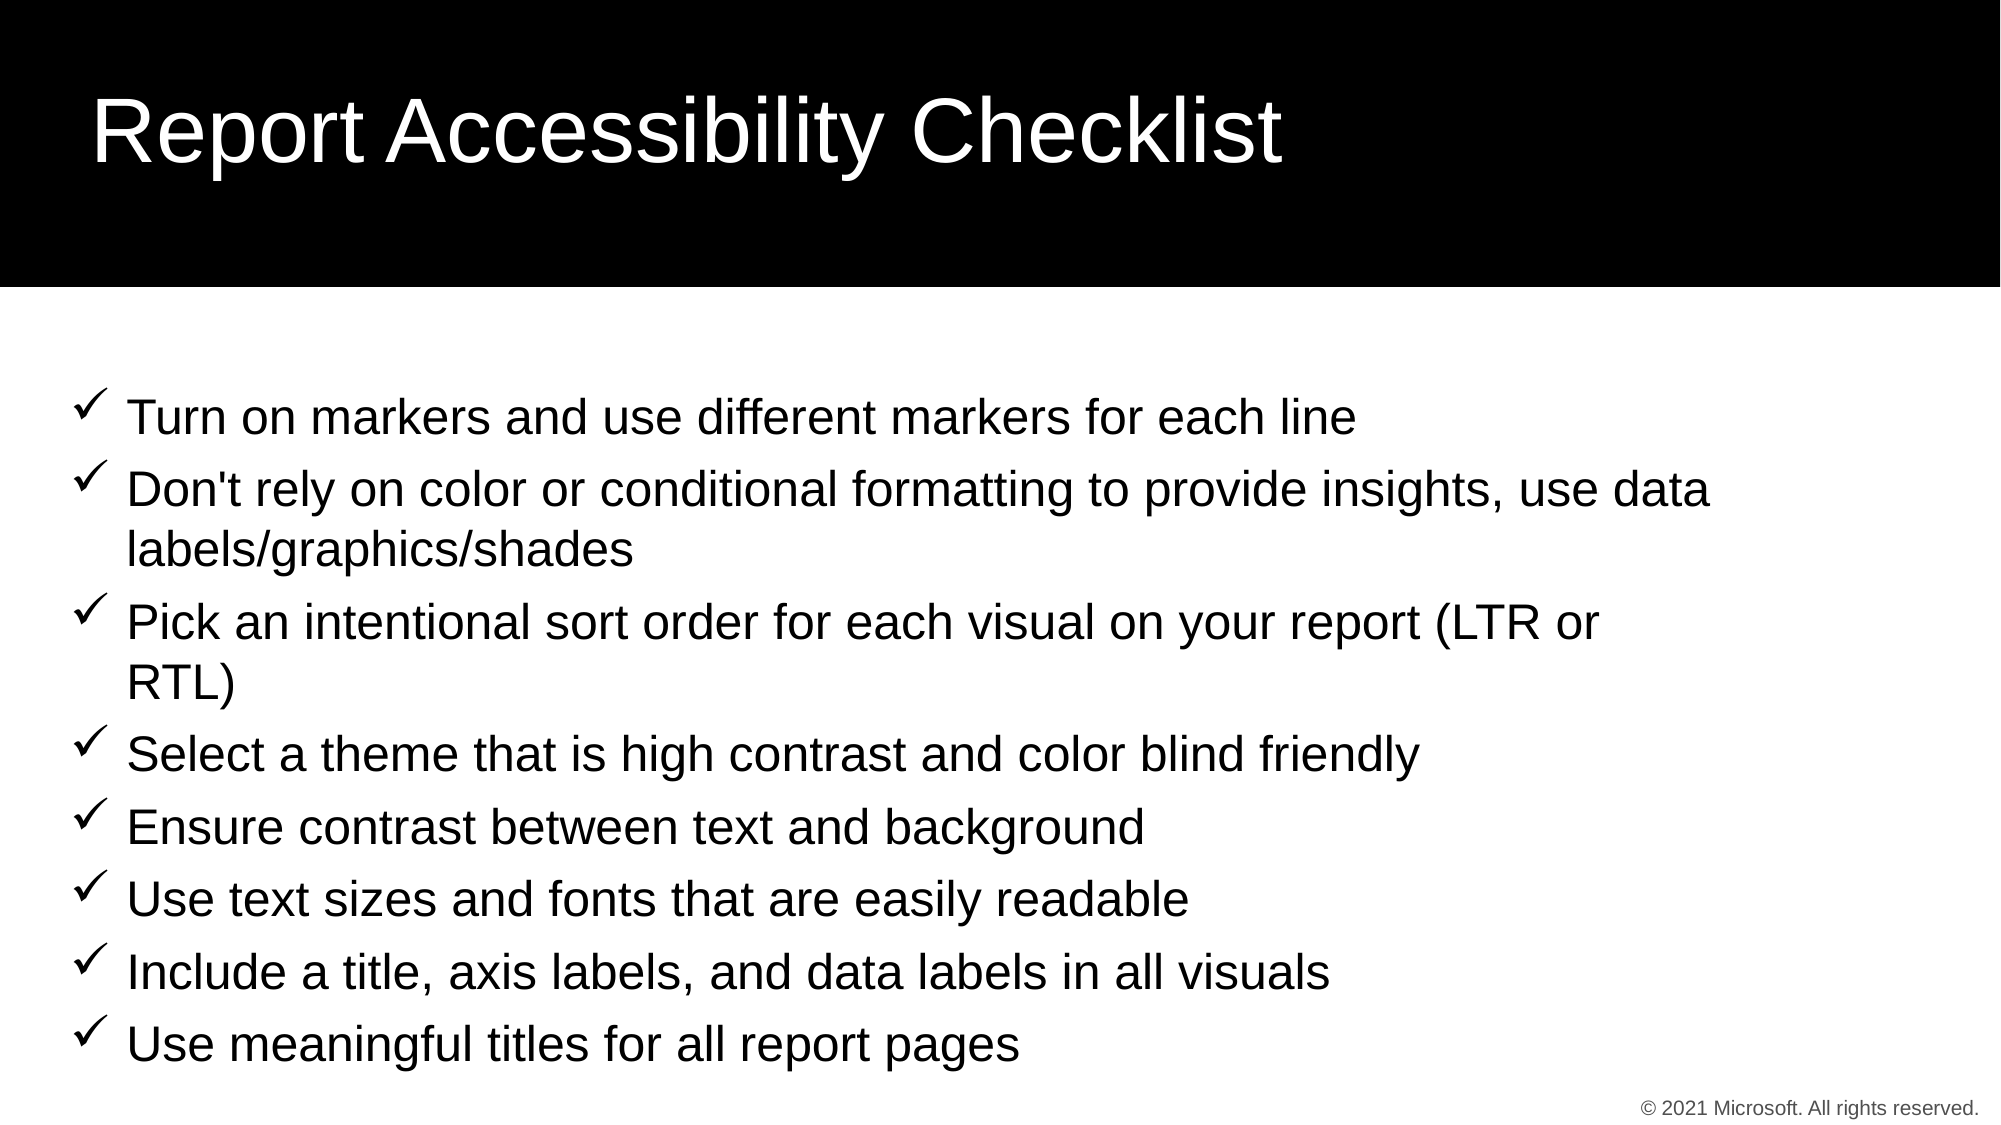

# Report Accessibility Checklist

Turn on markers and use different markers for each line
Don't rely on color or conditional formatting to provide insights, use data labels/graphics/shades
Pick an intentional sort order for each visual on your report (LTR or RTL)
Select a theme that is high contrast and color blind friendly
Ensure contrast between text and background
Use text sizes and fonts that are easily readable
Include a title, axis labels, and data labels in all visuals
Use meaningful titles for all report pages
© 2021 Microsoft. All rights reserved.